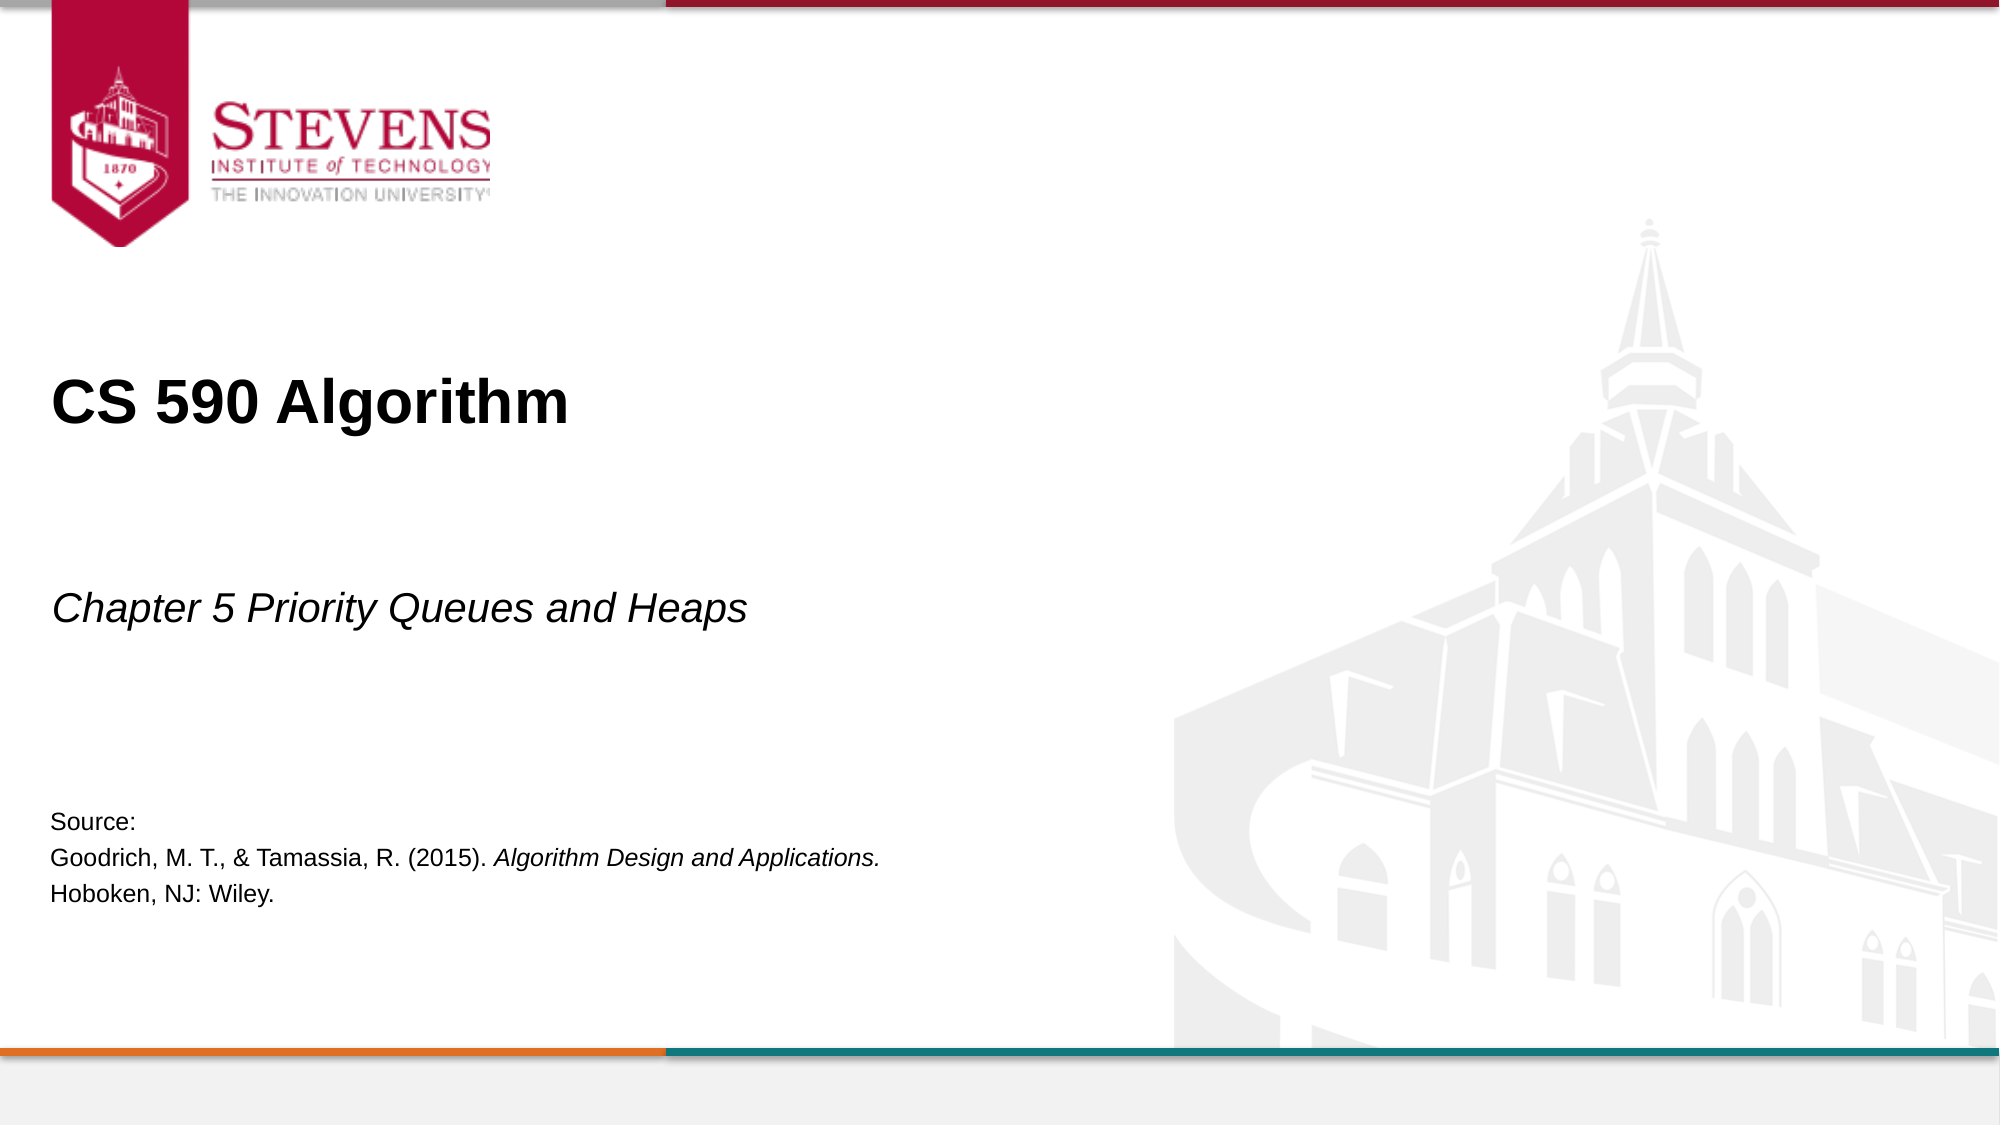

CS 590 Algorithm

Chapter 5 Priority Queues and Heaps
Source:
Goodrich, M. T., & Tamassia, R. (2015). Algorithm Design and Applications. Hoboken, NJ: Wiley.